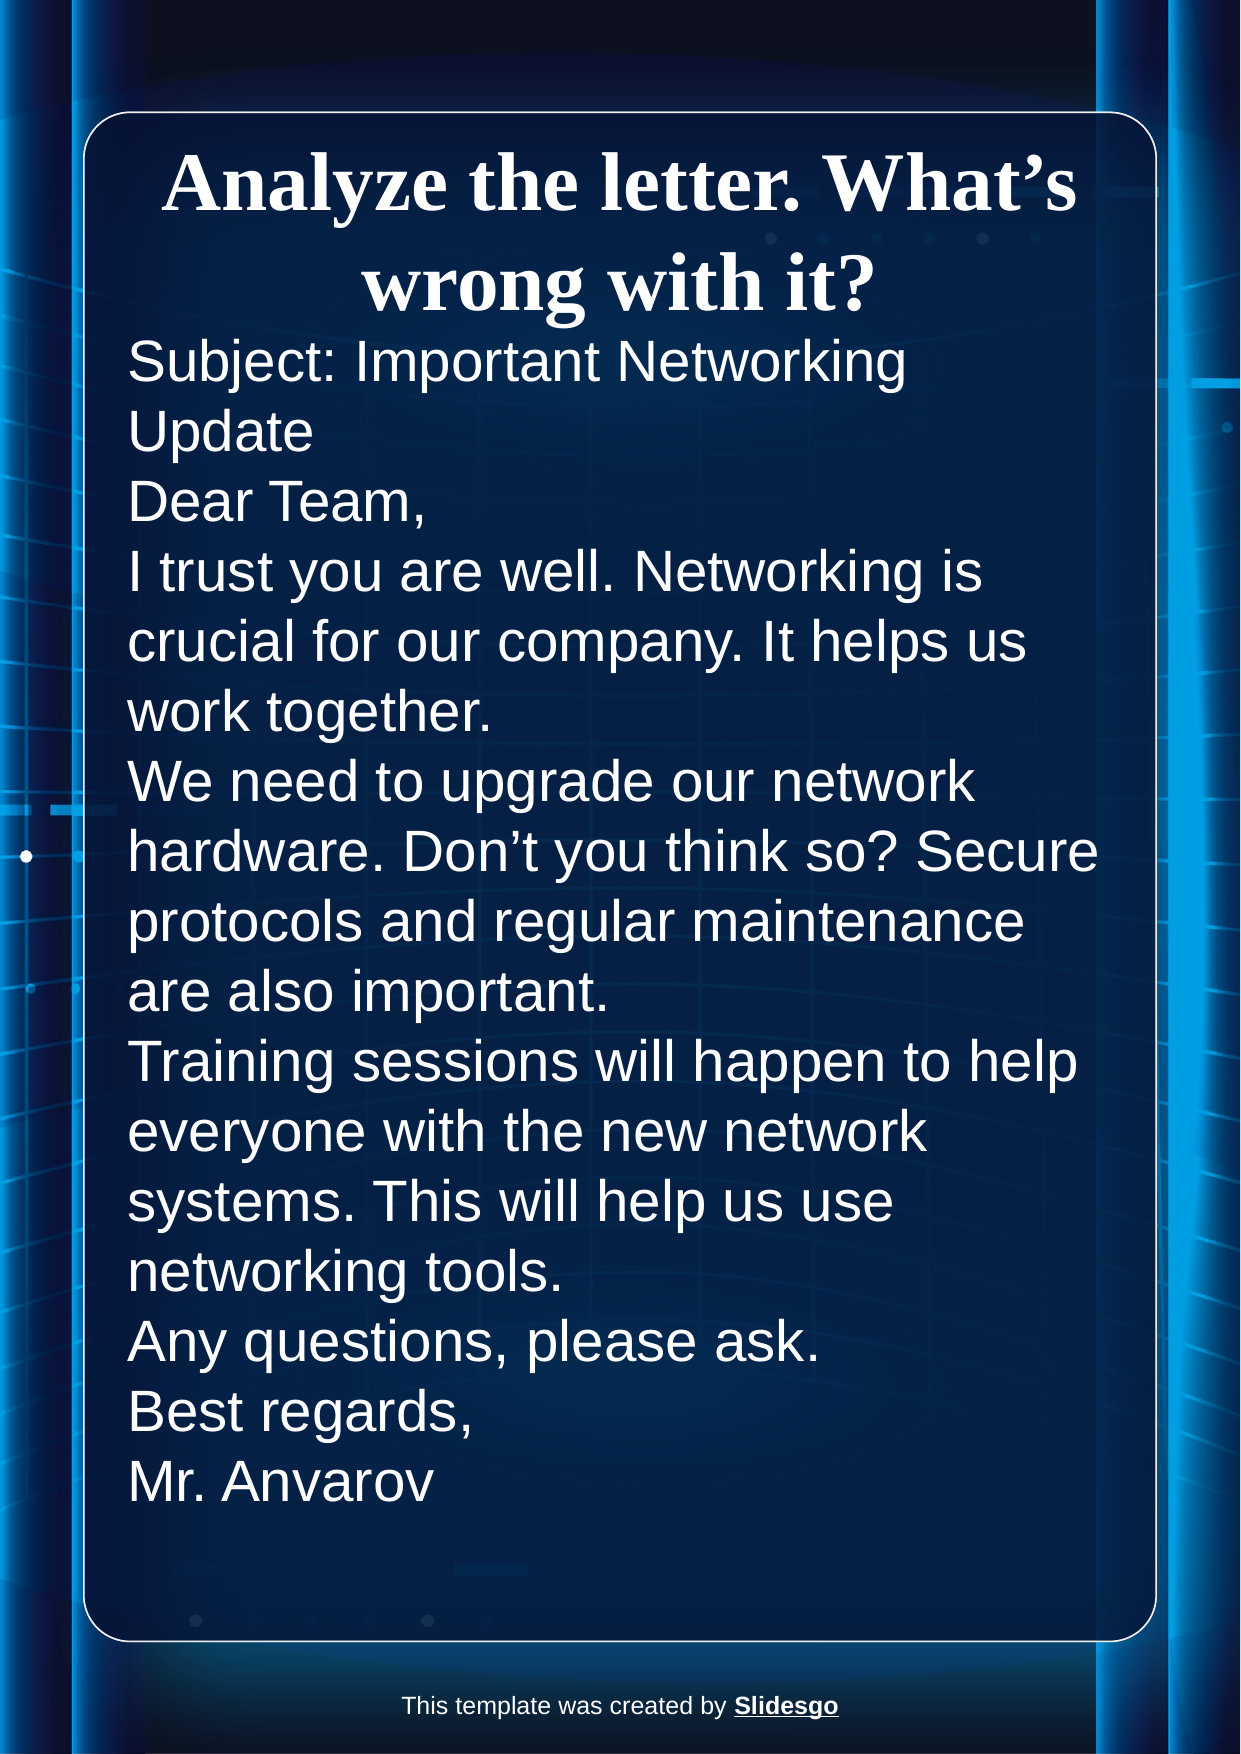

# Analyze the letter. What’s wrong with it?
Subject: Important Networking Update
Dear Team,
I trust you are well. Networking is crucial for our company. It helps us work together.
We need to upgrade our network hardware. Don’t you think so? Secure protocols and regular maintenance are also important.
Training sessions will happen to help everyone with the new network systems. This will help us use networking tools.
Any questions, please ask.
Best regards,
Mr. Anvarov